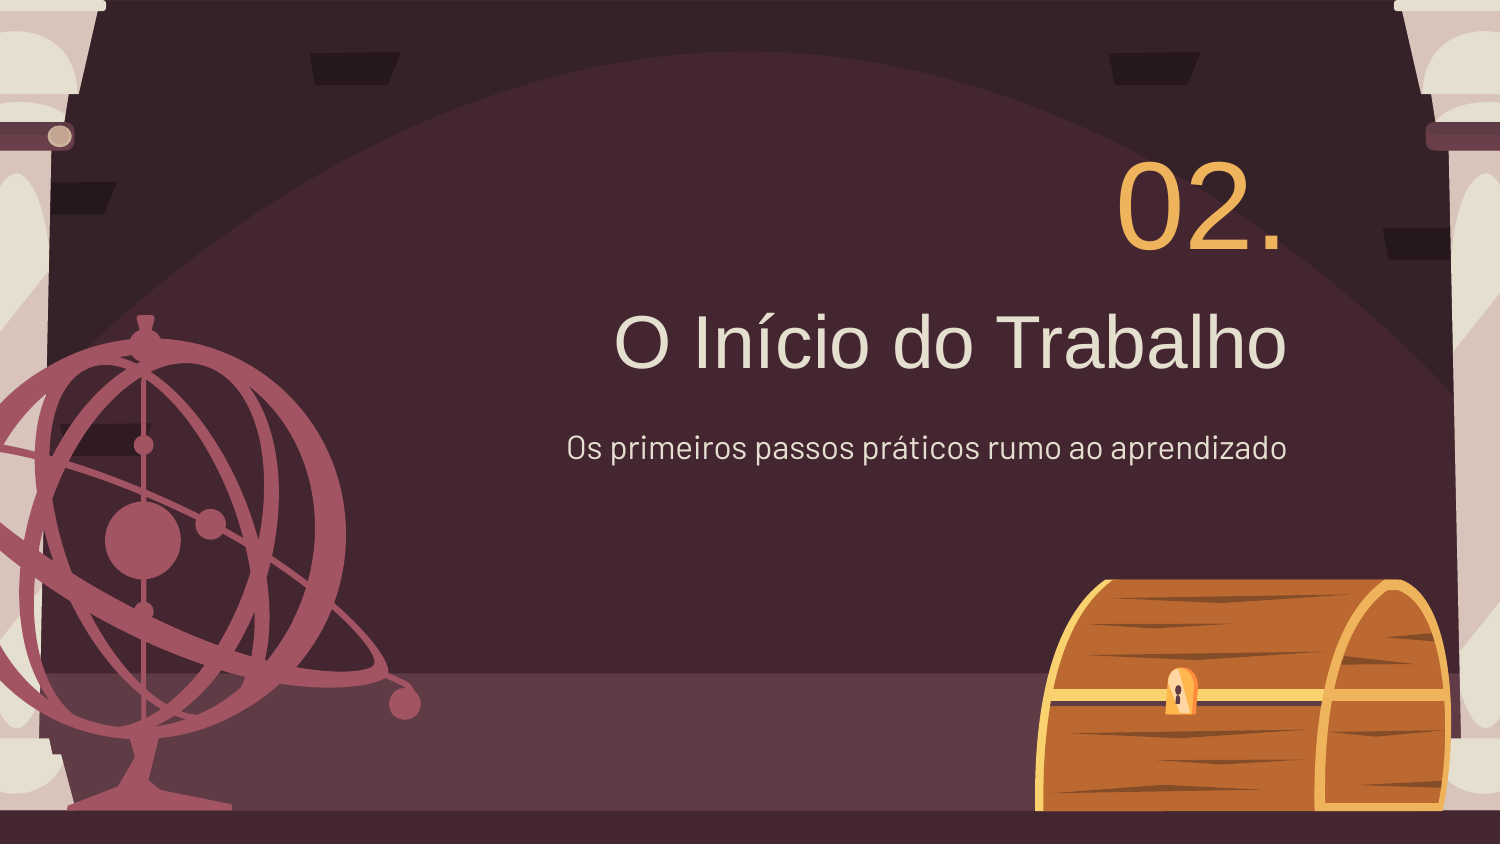

02.
# O Início do Trabalho
Os primeiros passos práticos rumo ao aprendizado